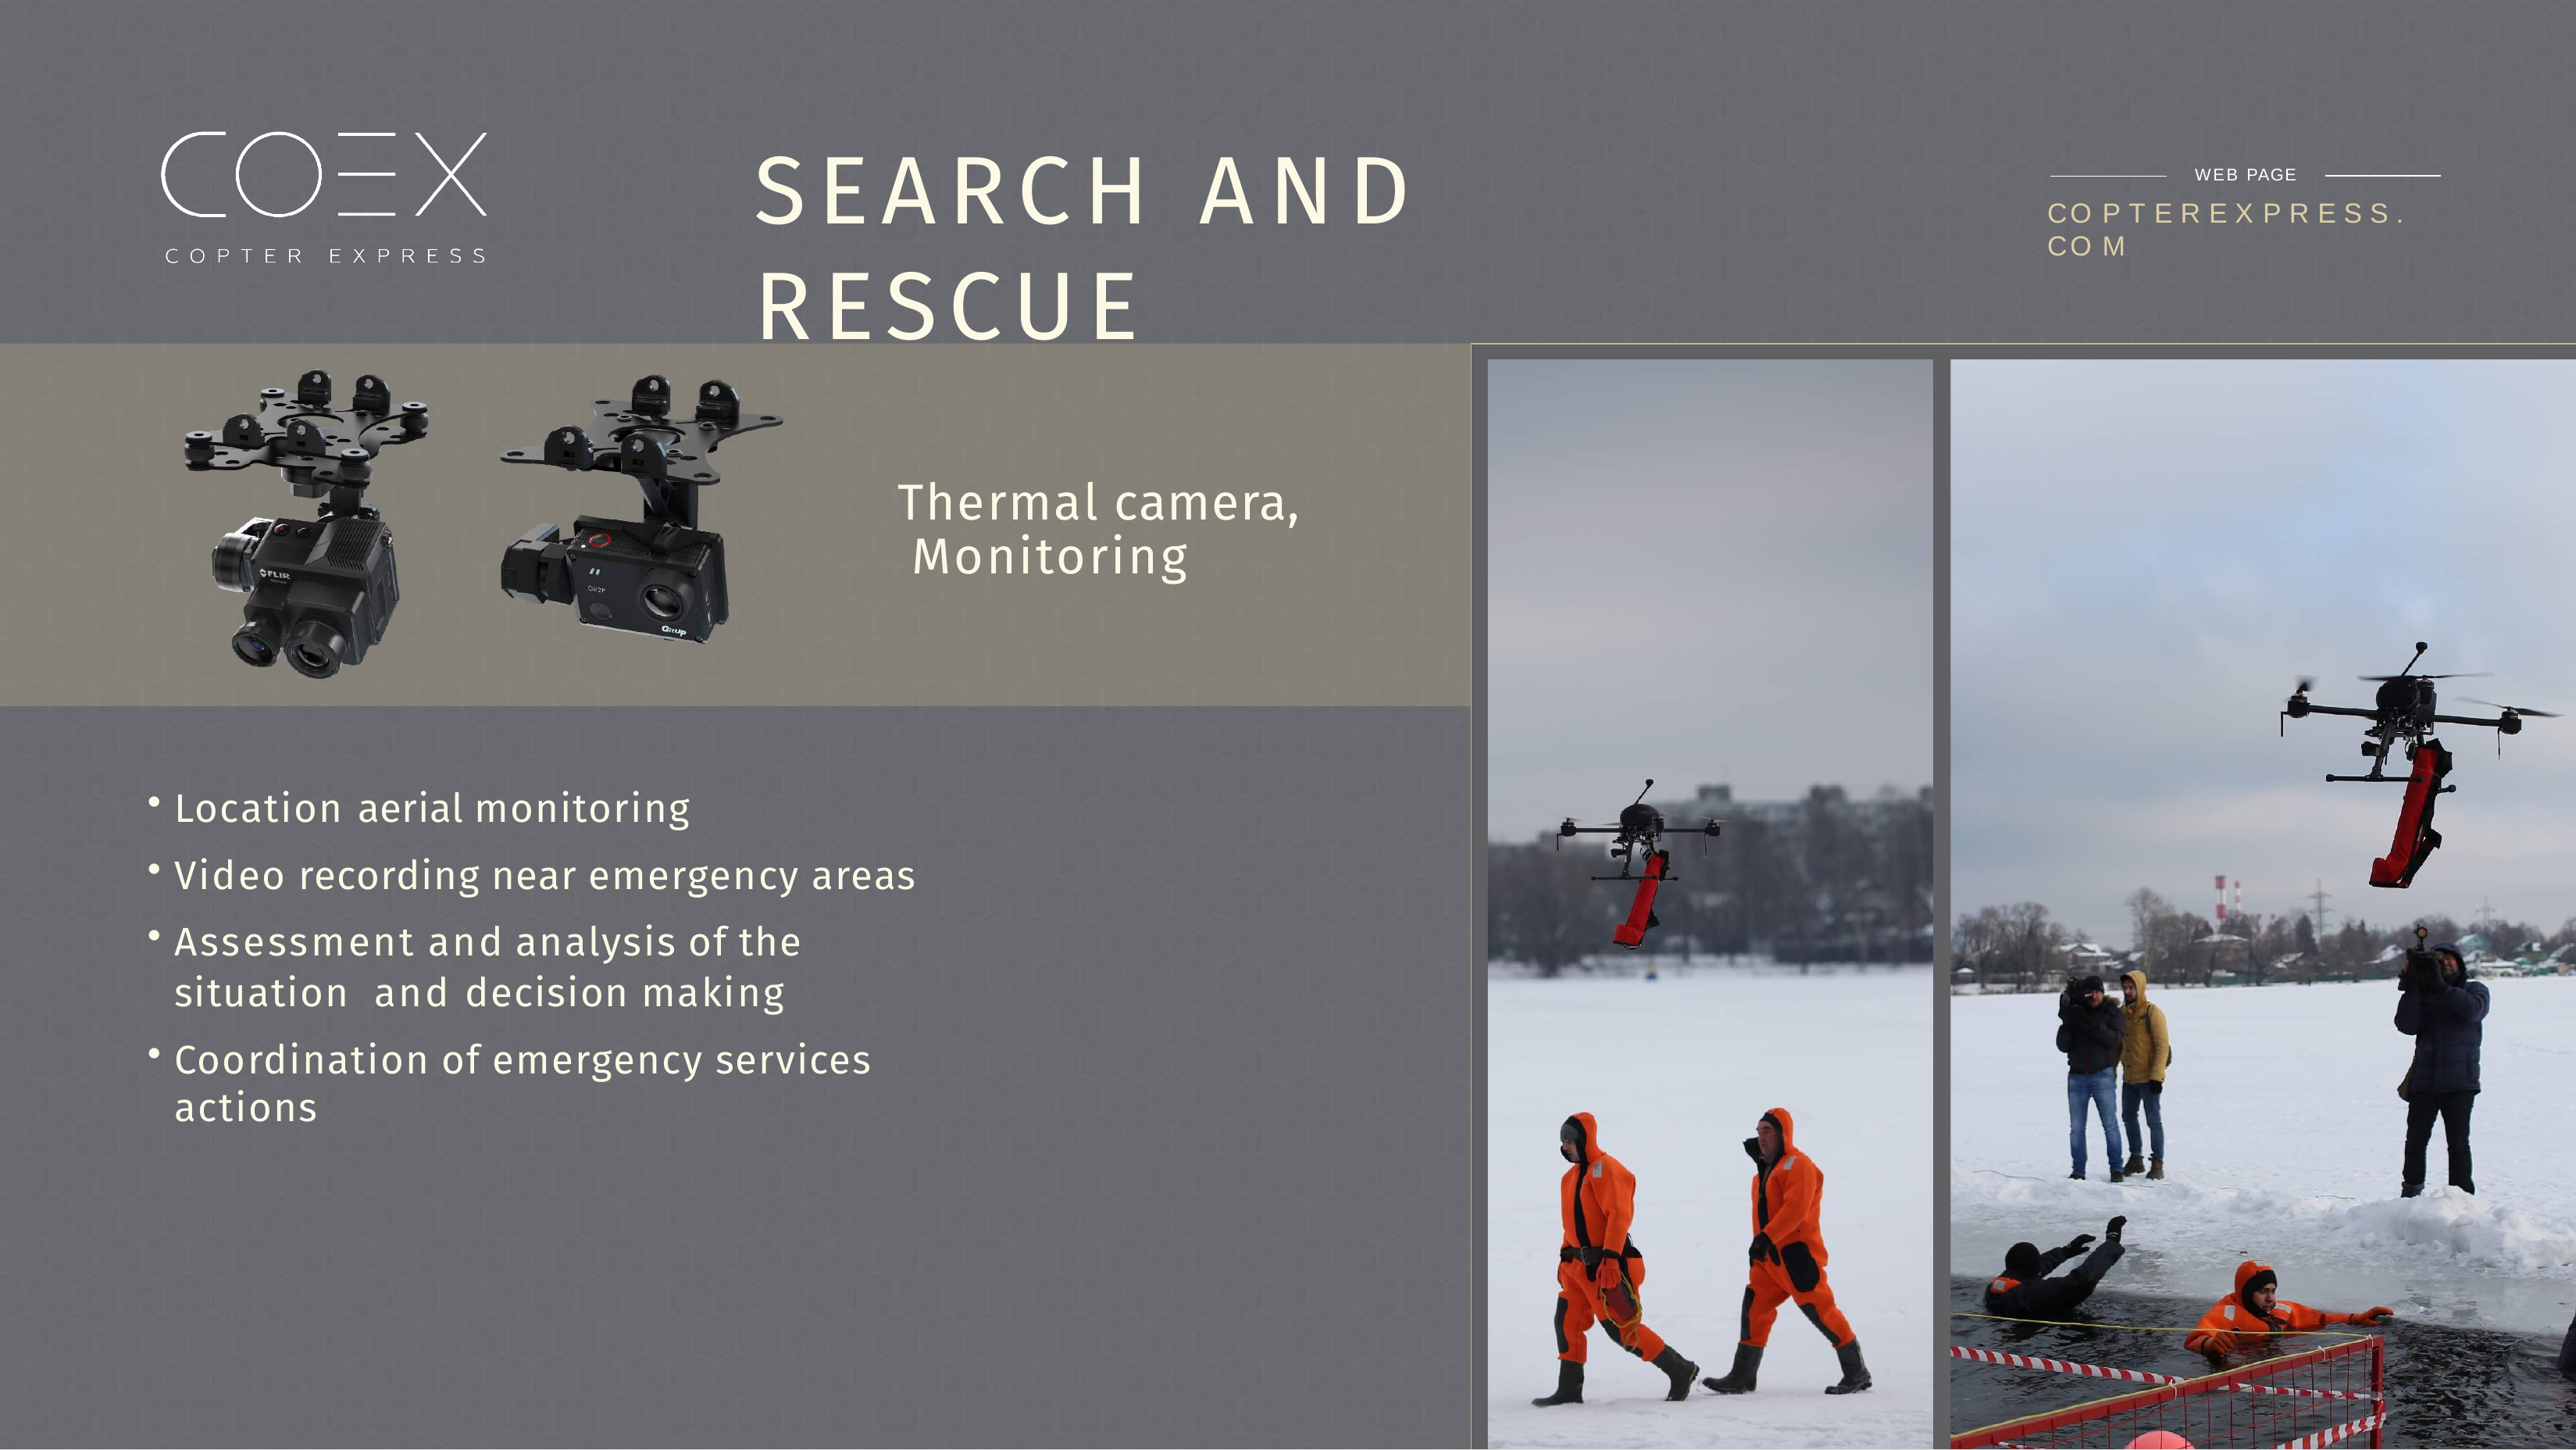

# SEARCH AND RESCUE

WEB PAGE

CO P T E R E X P R E S S . CO M

Thermal camera,  Monitoring
Location aerial monitoring
Video recording near emergency areas
Assessment and analysis of the situation  and decision making
Coordination of emergency services actions